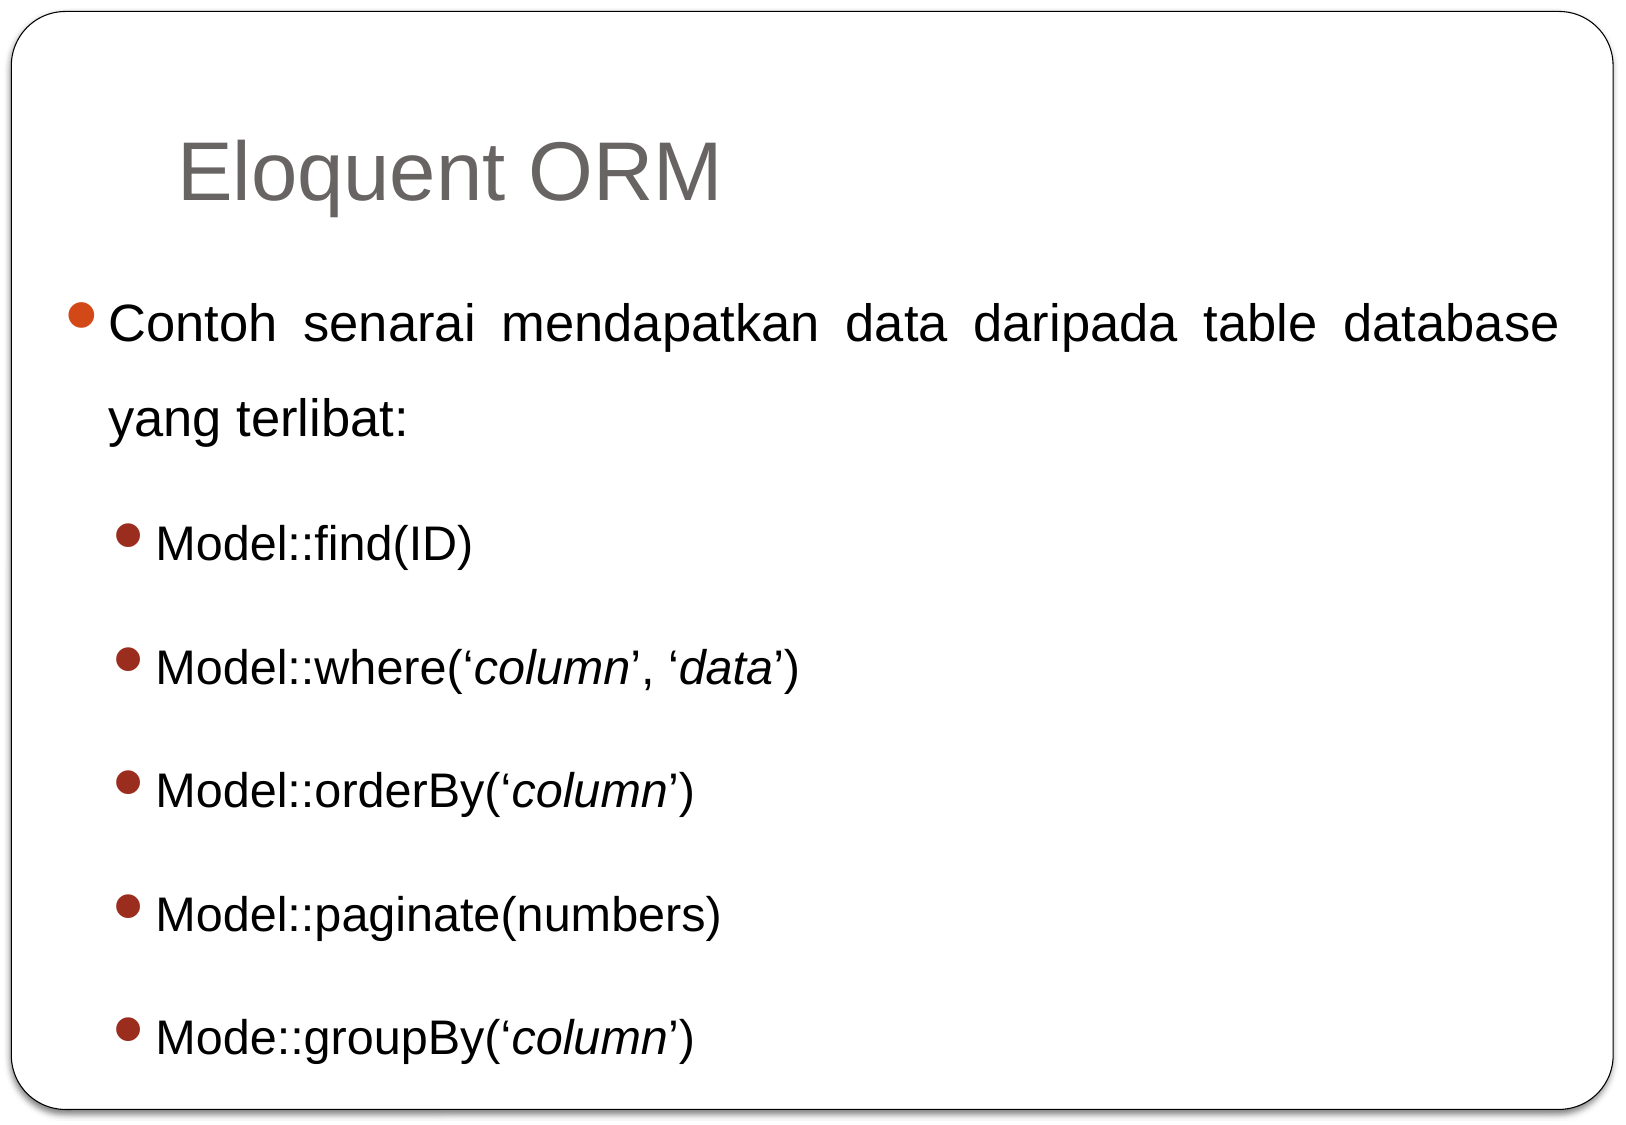

# Eloquent ORM
Contoh senarai mendapatkan data daripada table database yang terlibat:
Model::find(ID)
Model::where(‘column’, ‘data’)
Model::orderBy(‘column’)
Model::paginate(numbers)
Mode::groupBy(‘column’)